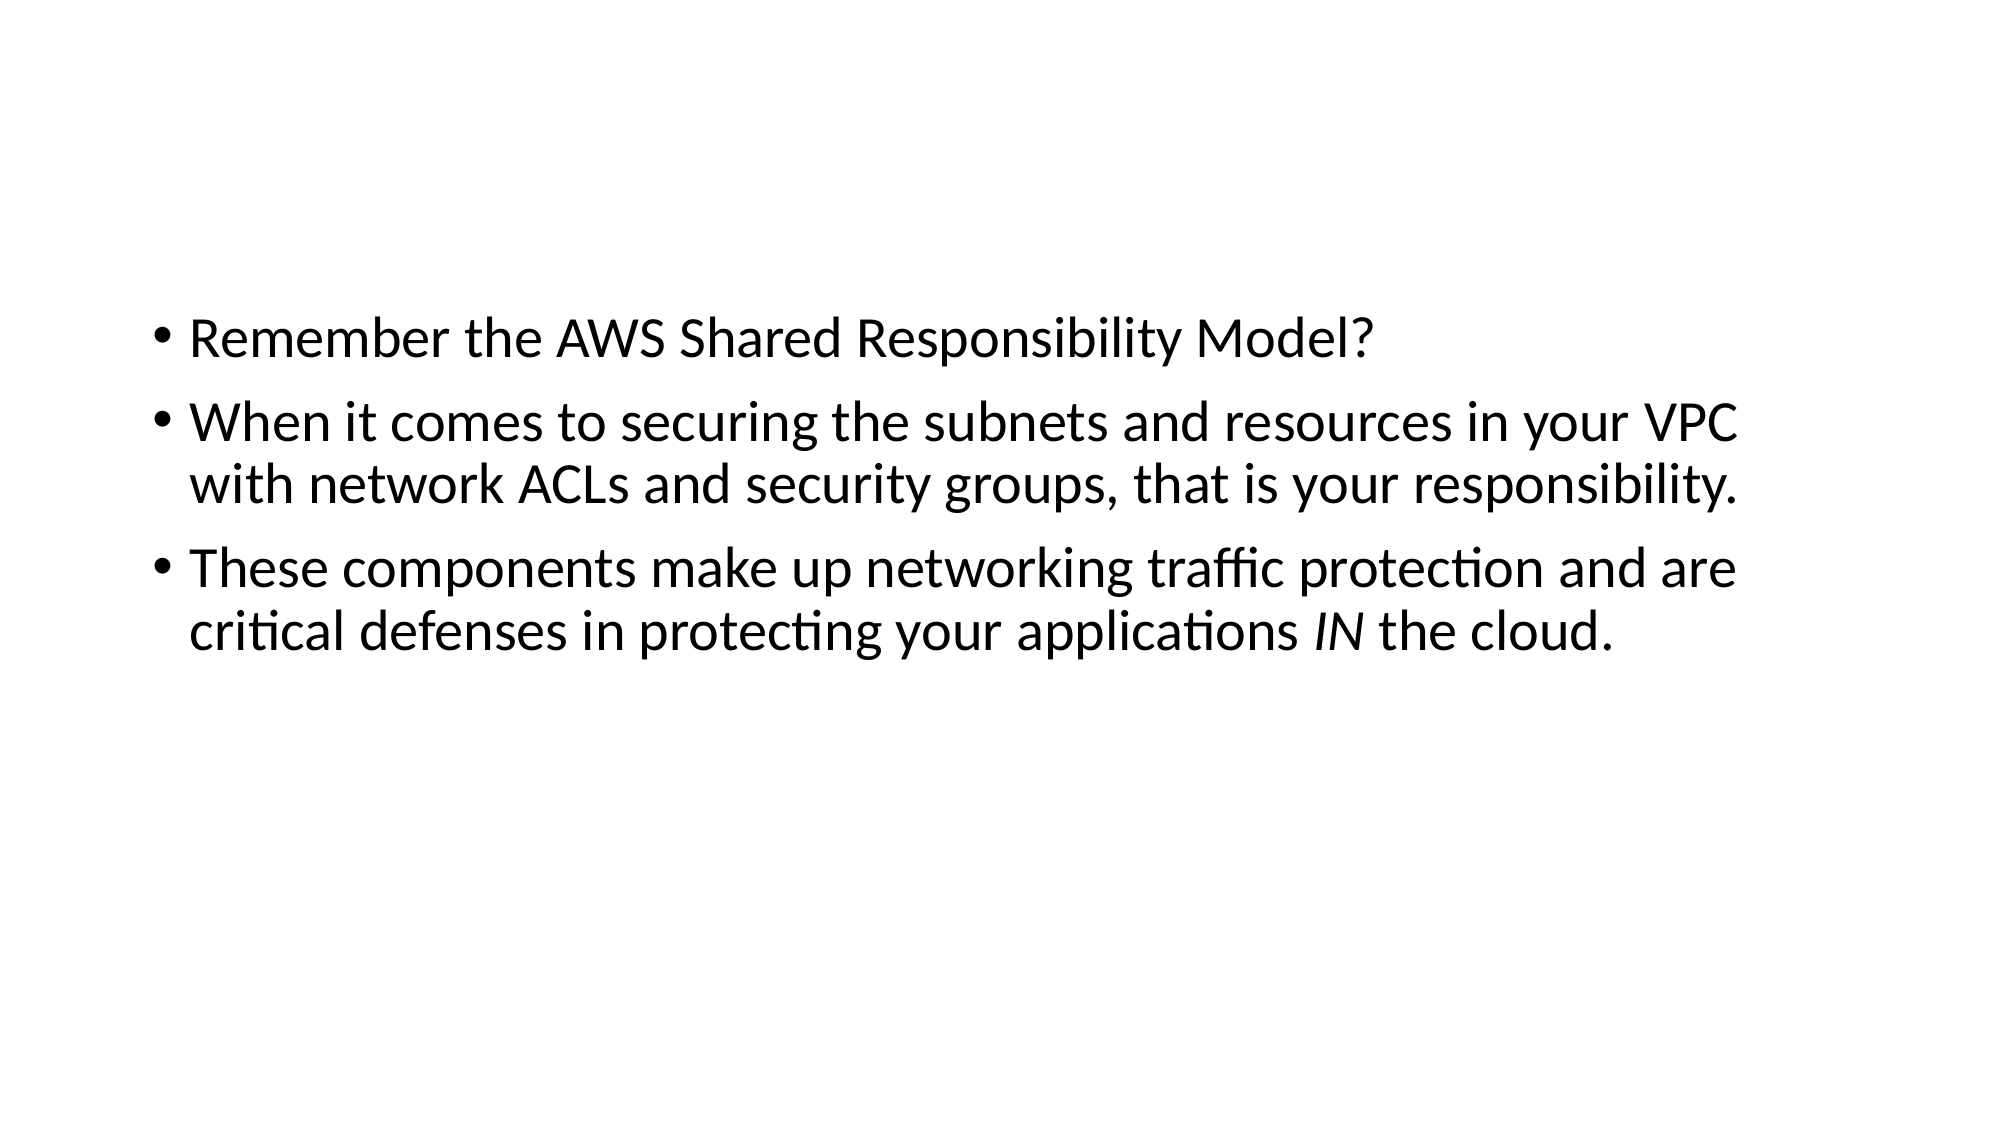

#
Remember the AWS Shared Responsibility Model?
When it comes to securing the subnets and resources in your VPC with network ACLs and security groups, that is your responsibility.
These components make up networking traffic protection and are critical defenses in protecting your applications IN the cloud.